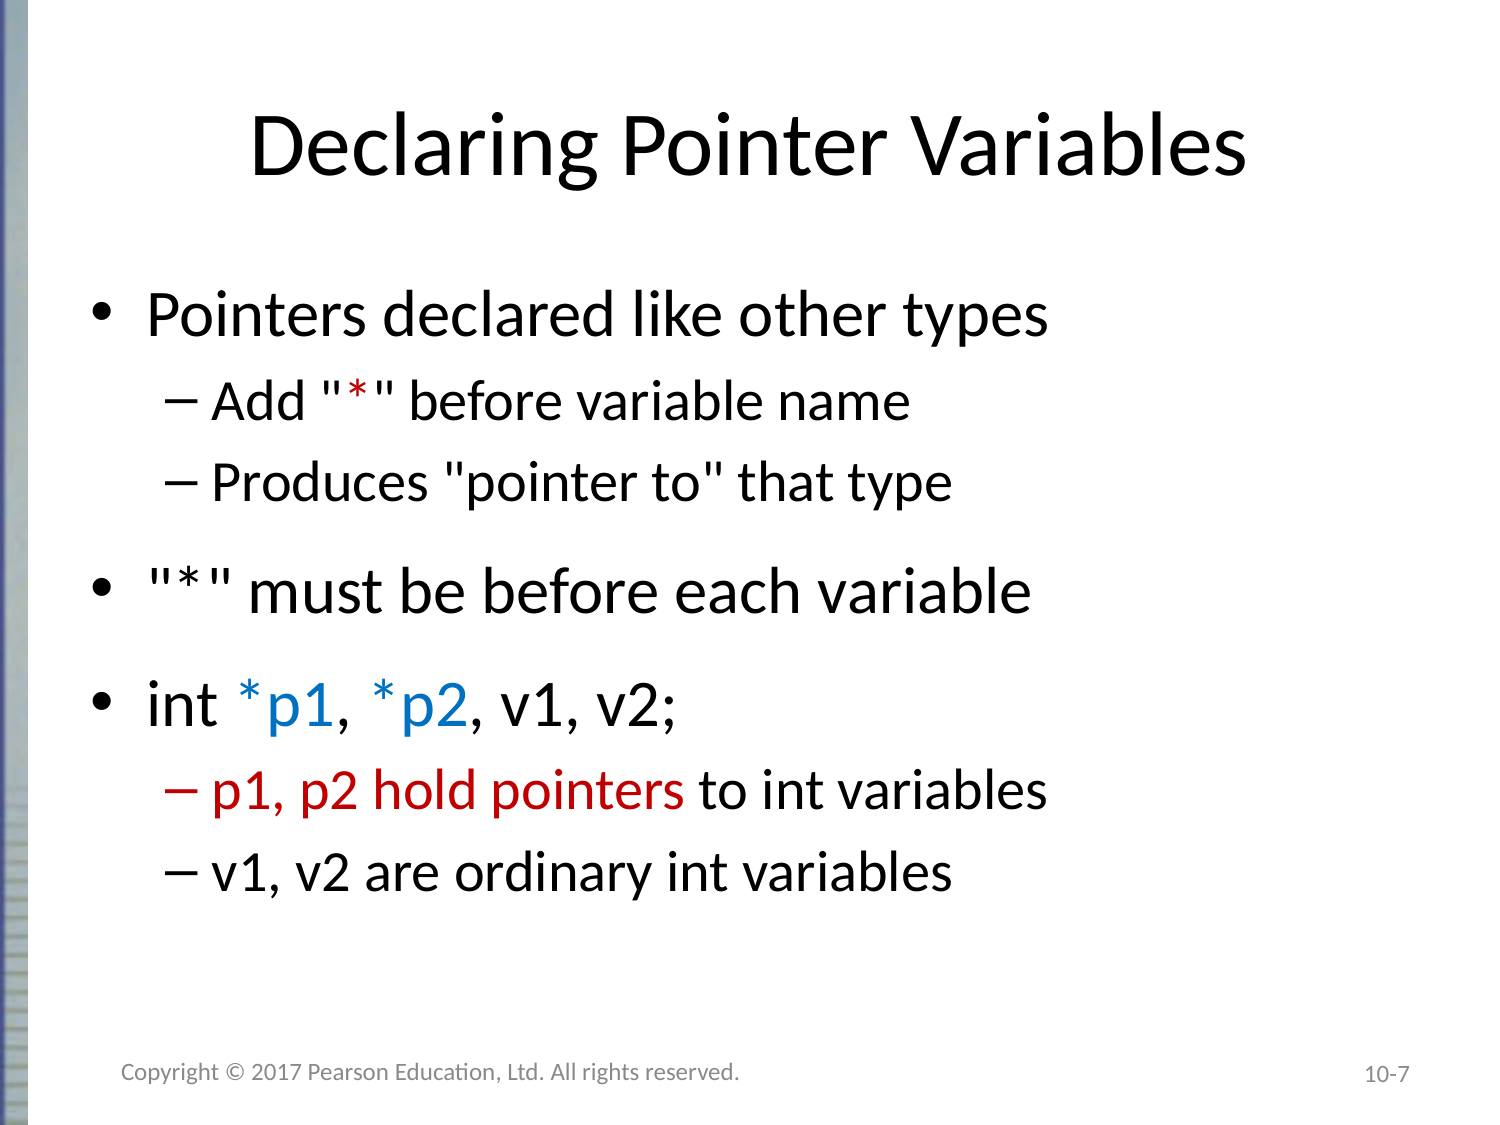

# Declaring Pointer Variables
Pointers declared like other types
Add "*" before variable name
Produces "pointer to" that type
"*" must be before each variable
int *p1, *p2, v1, v2;
p1, p2 hold pointers to int variables
v1, v2 are ordinary int variables
Copyright © 2017 Pearson Education, Ltd. All rights reserved.
10-7